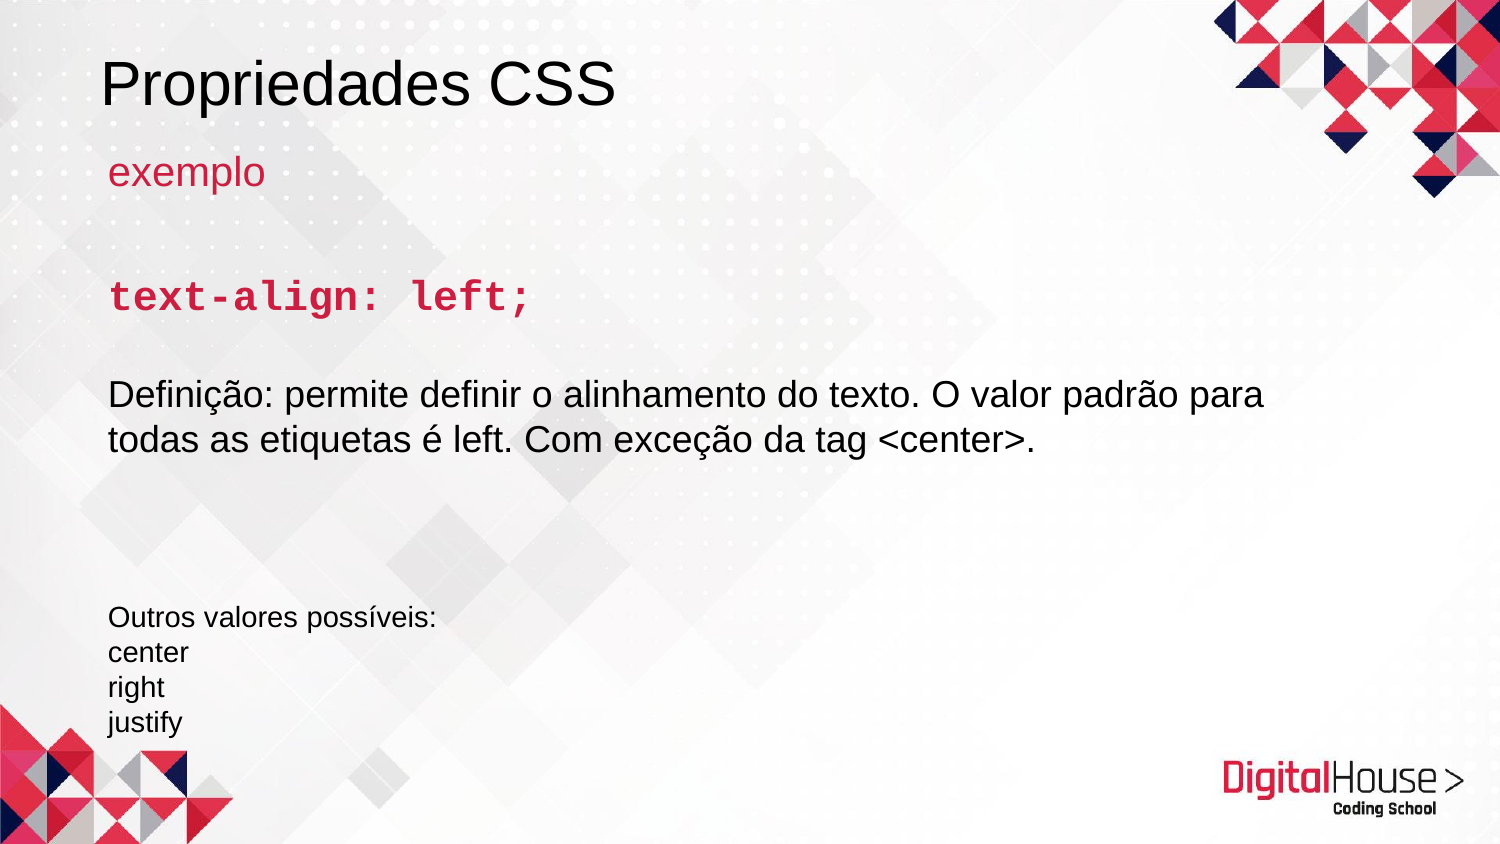

# Propriedades CSS
exemplo
text-align: left;

Definição: permite definir o alinhamento do texto. O valor padrão para
todas as etiquetas é left. Com exceção da tag <center>.
Outros valores possíveis:
center
right
justify